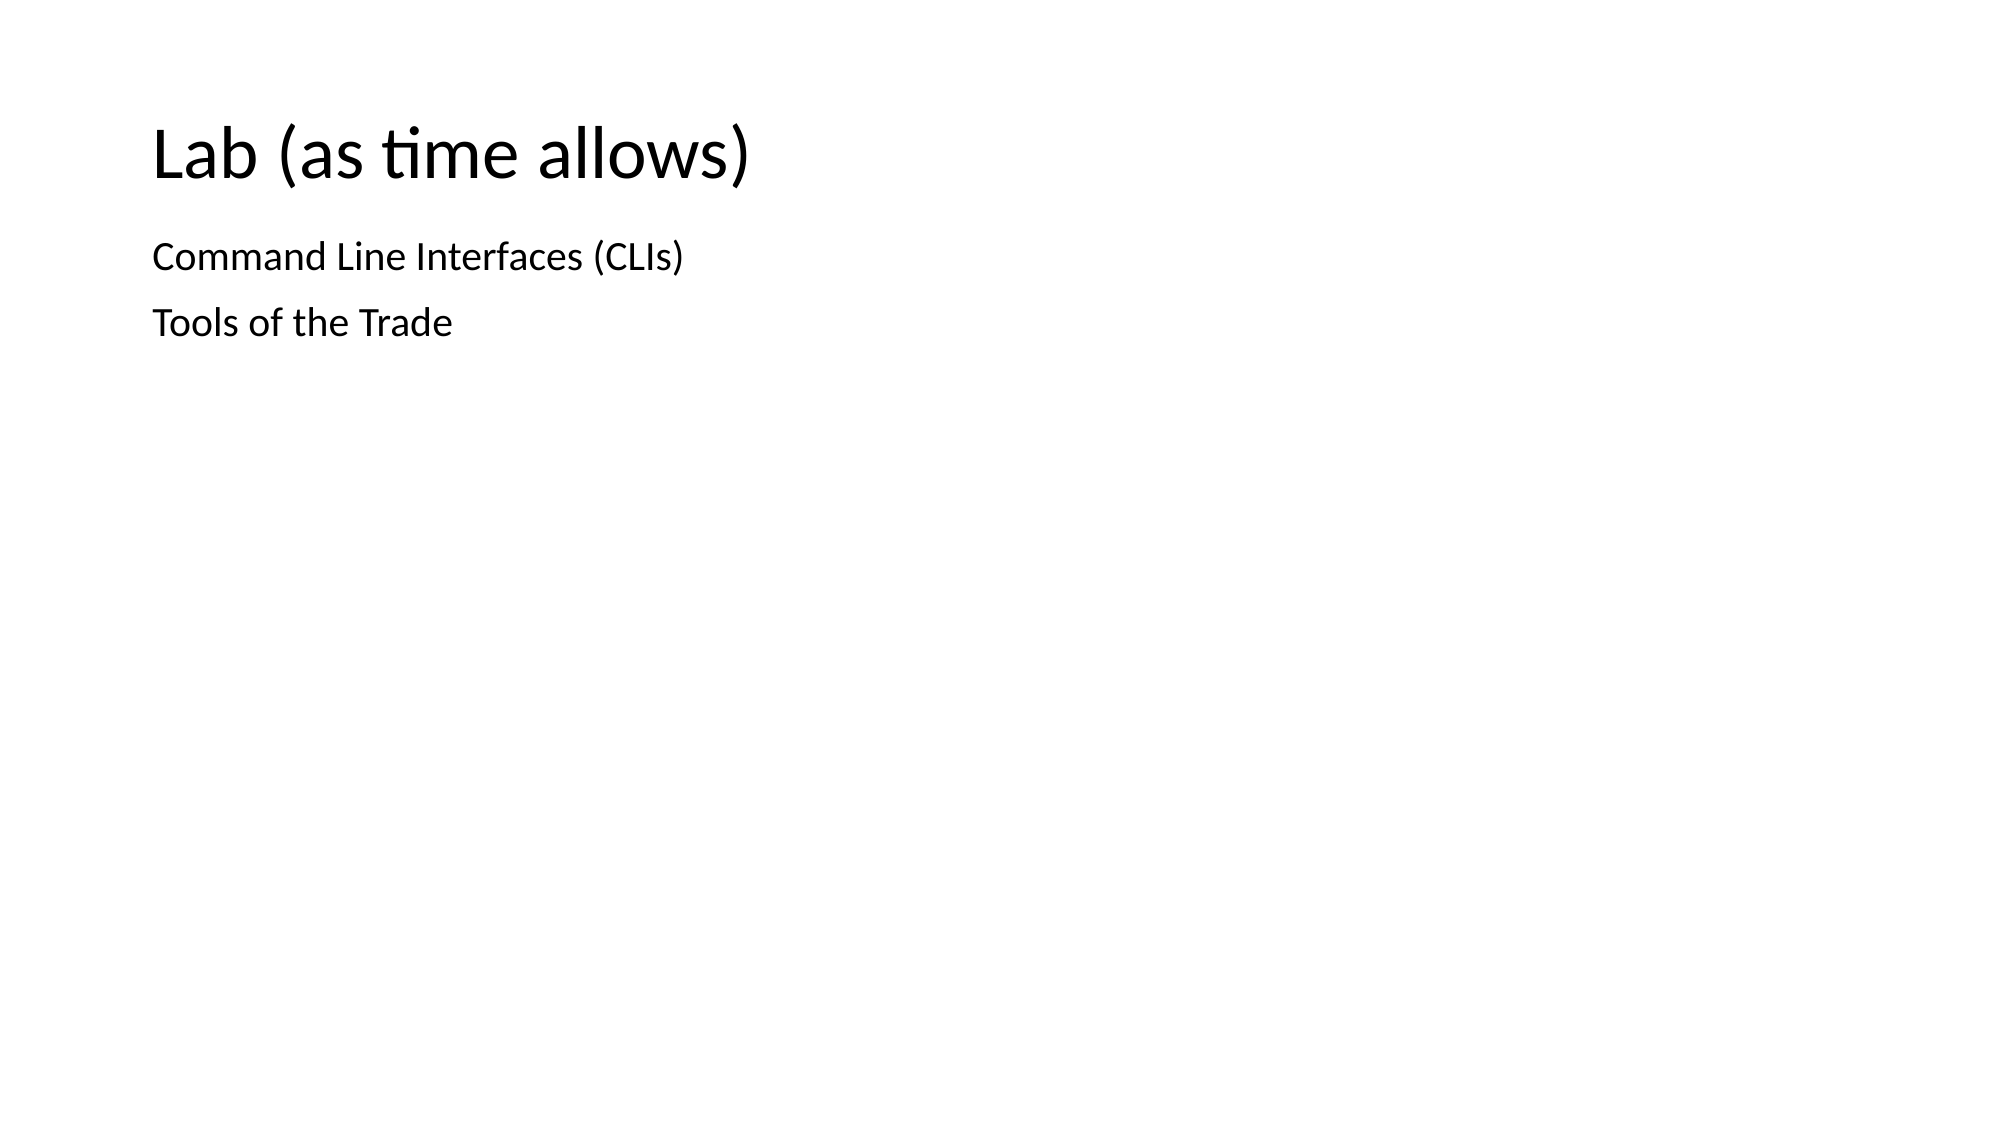

# Lab (as time allows)
Command Line Interfaces (CLIs)
Tools of the Trade